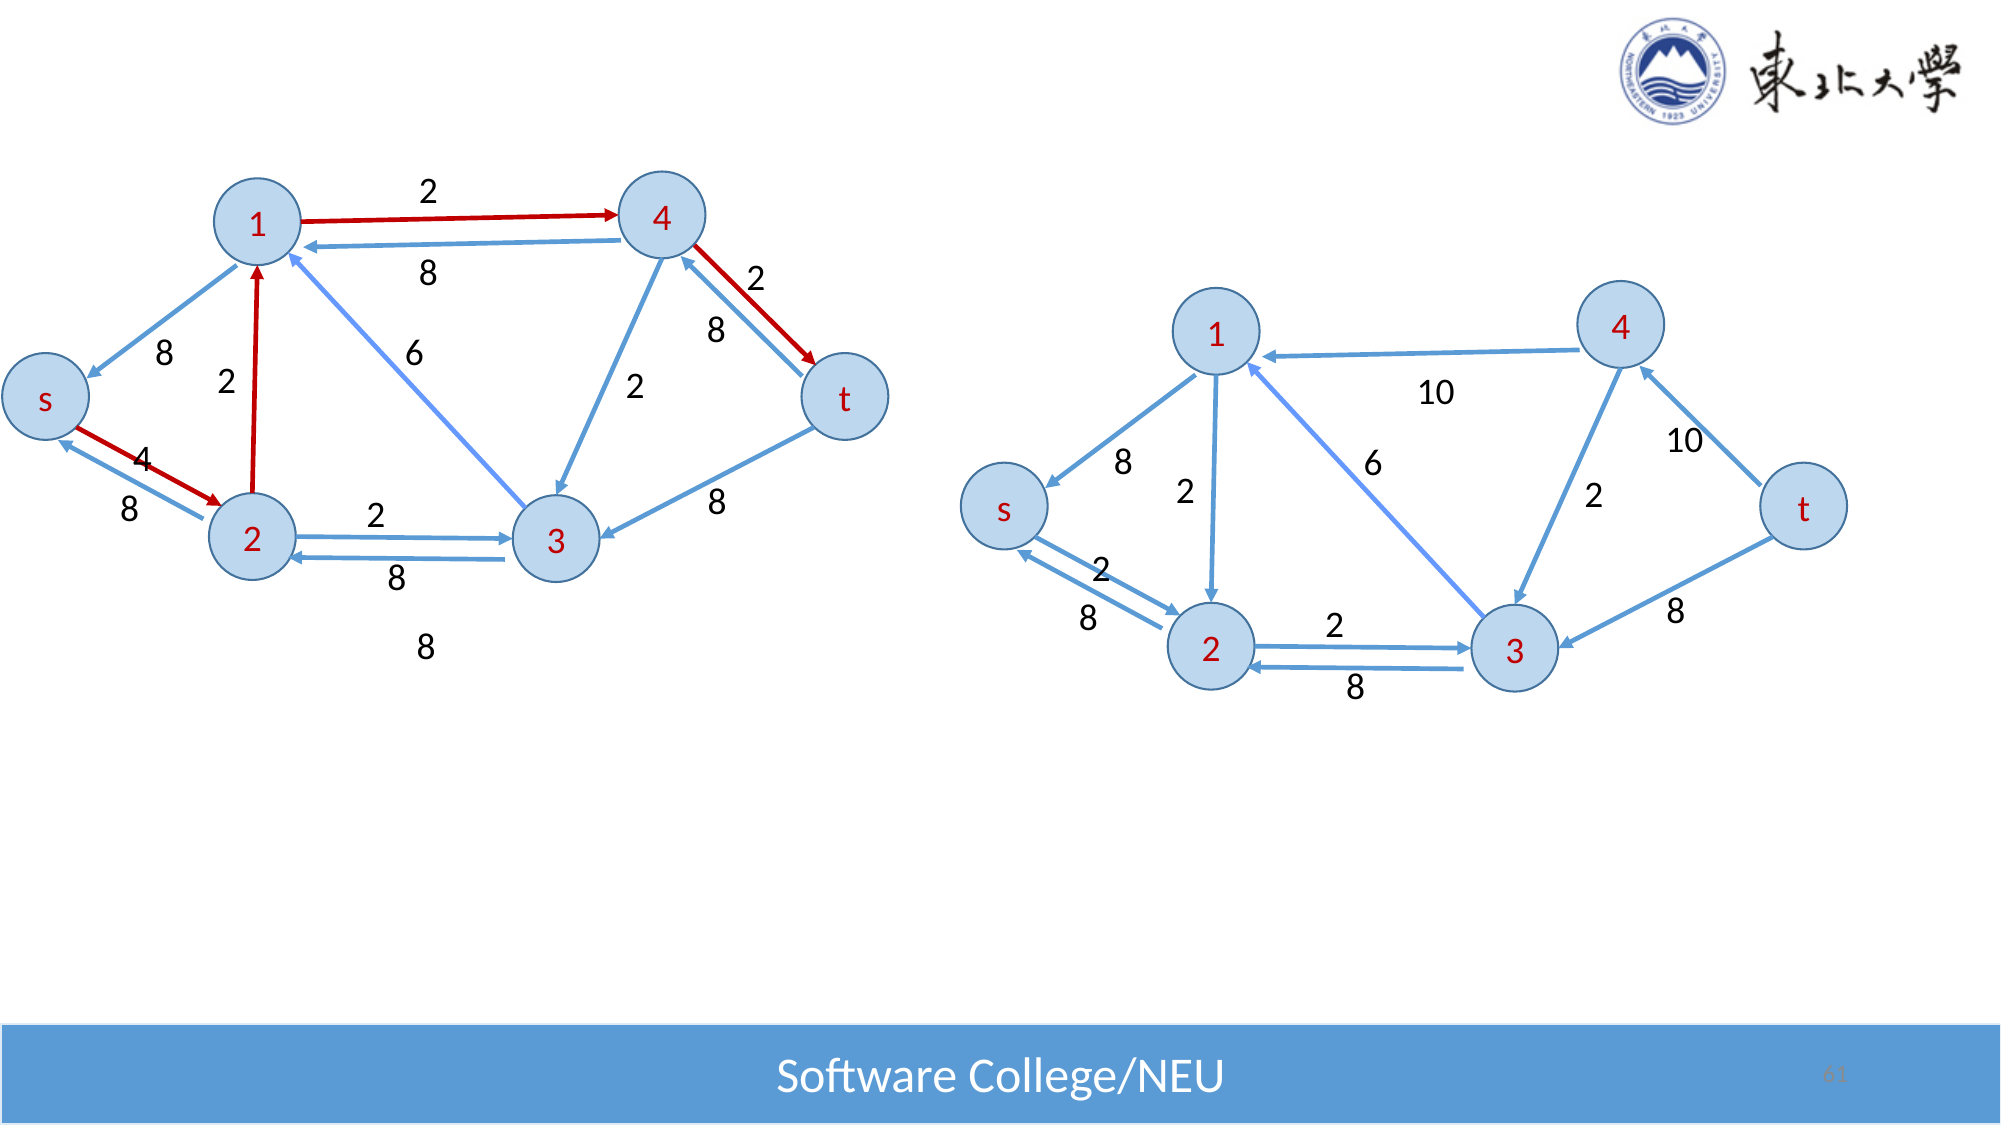

2
4
1
8
2
4
1
8
8
6
2
t
s
2
10
10
4
8
6
2
t
s
2
8
8
2
2
3
2
8
8
8
2
2
3
8
8